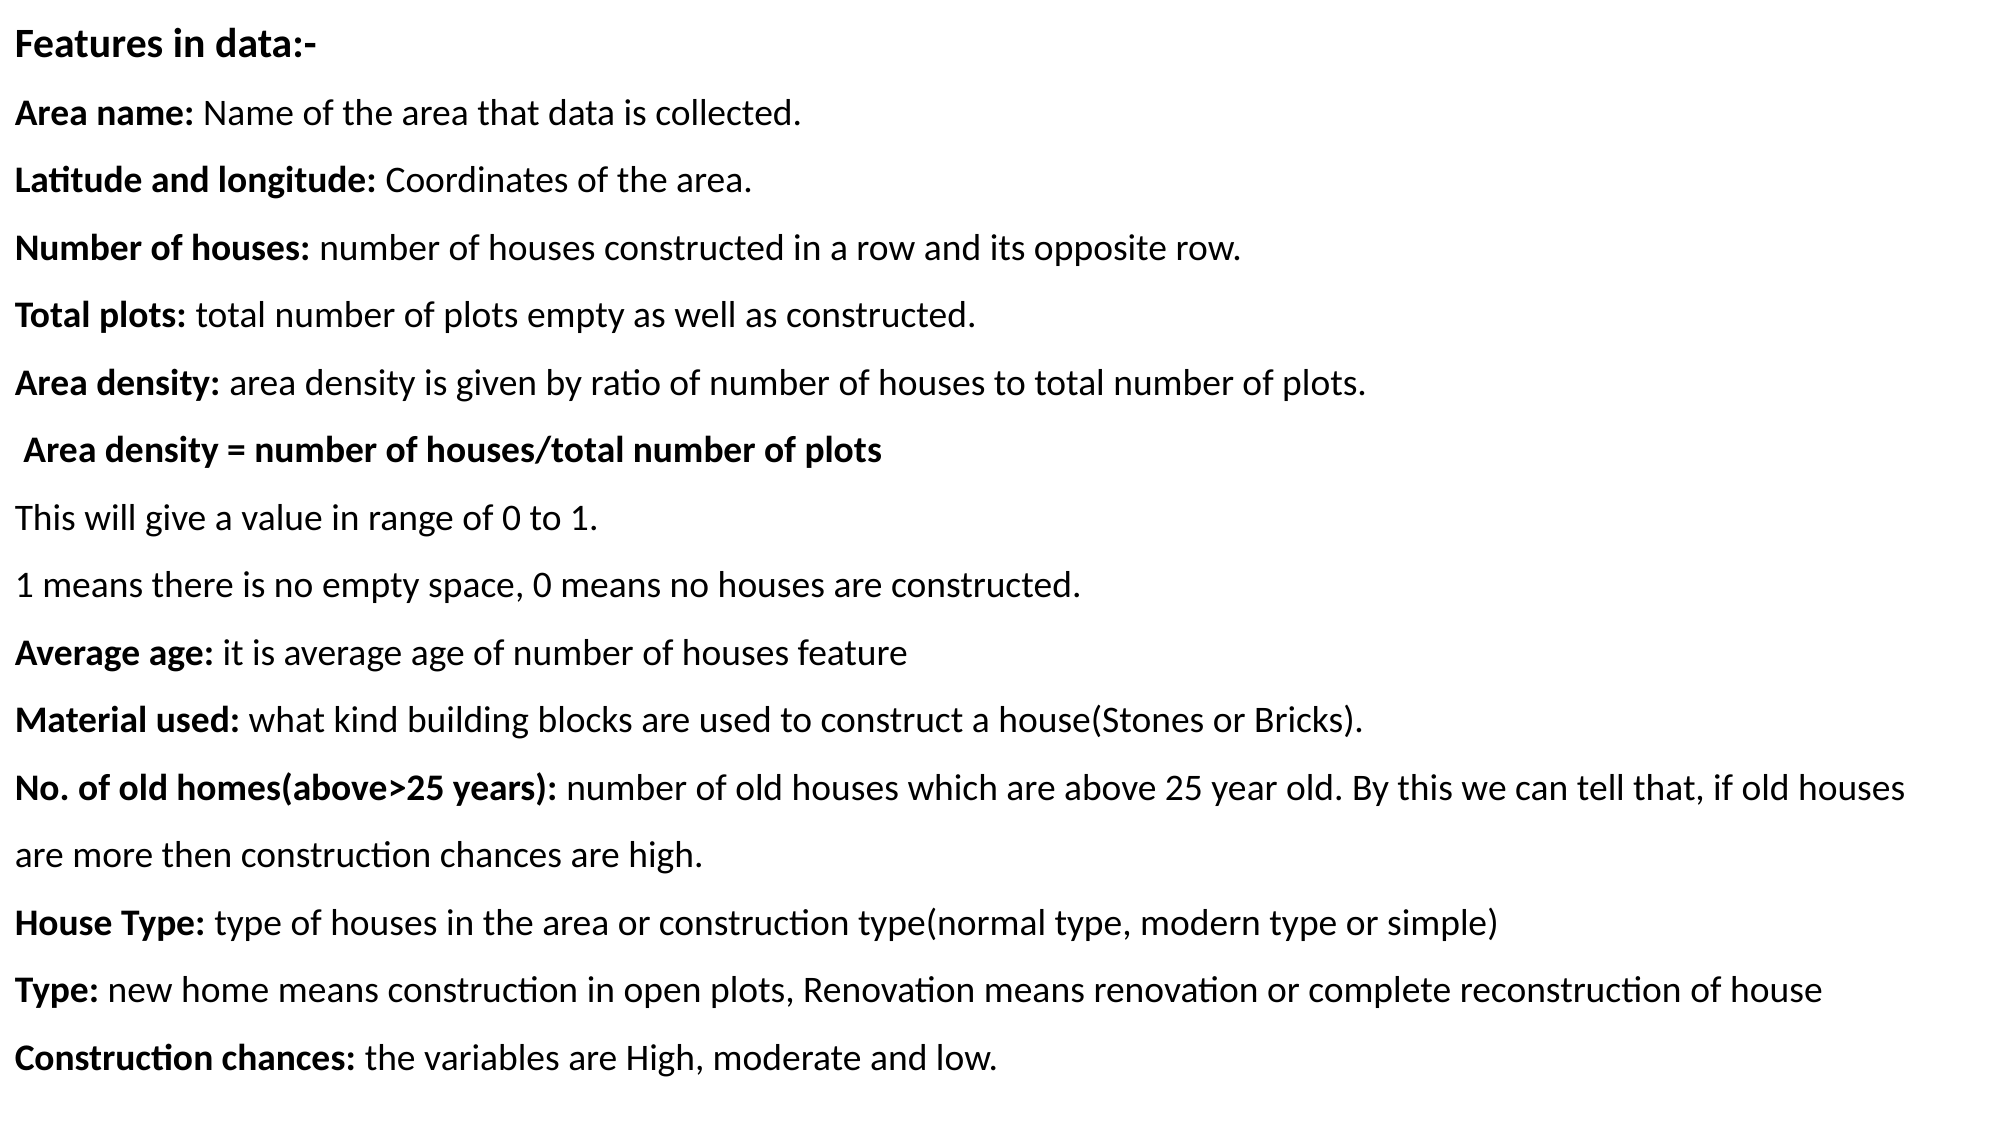

Features in data:-
Area name: Name of the area that data is collected.
Latitude and longitude: Coordinates of the area.
Number of houses: number of houses constructed in a row and its opposite row.
Total plots: total number of plots empty as well as constructed.
Area density: area density is given by ratio of number of houses to total number of plots.
 Area density = number of houses/total number of plots
This will give a value in range of 0 to 1.
1 means there is no empty space, 0 means no houses are constructed.
Average age: it is average age of number of houses feature
Material used: what kind building blocks are used to construct a house(Stones or Bricks).
No. of old homes(above>25 years): number of old houses which are above 25 year old. By this we can tell that, if old houses
are more then construction chances are high.
House Type: type of houses in the area or construction type(normal type, modern type or simple)
Type: new home means construction in open plots, Renovation means renovation or complete reconstruction of house
Construction chances: the variables are High, moderate and low.